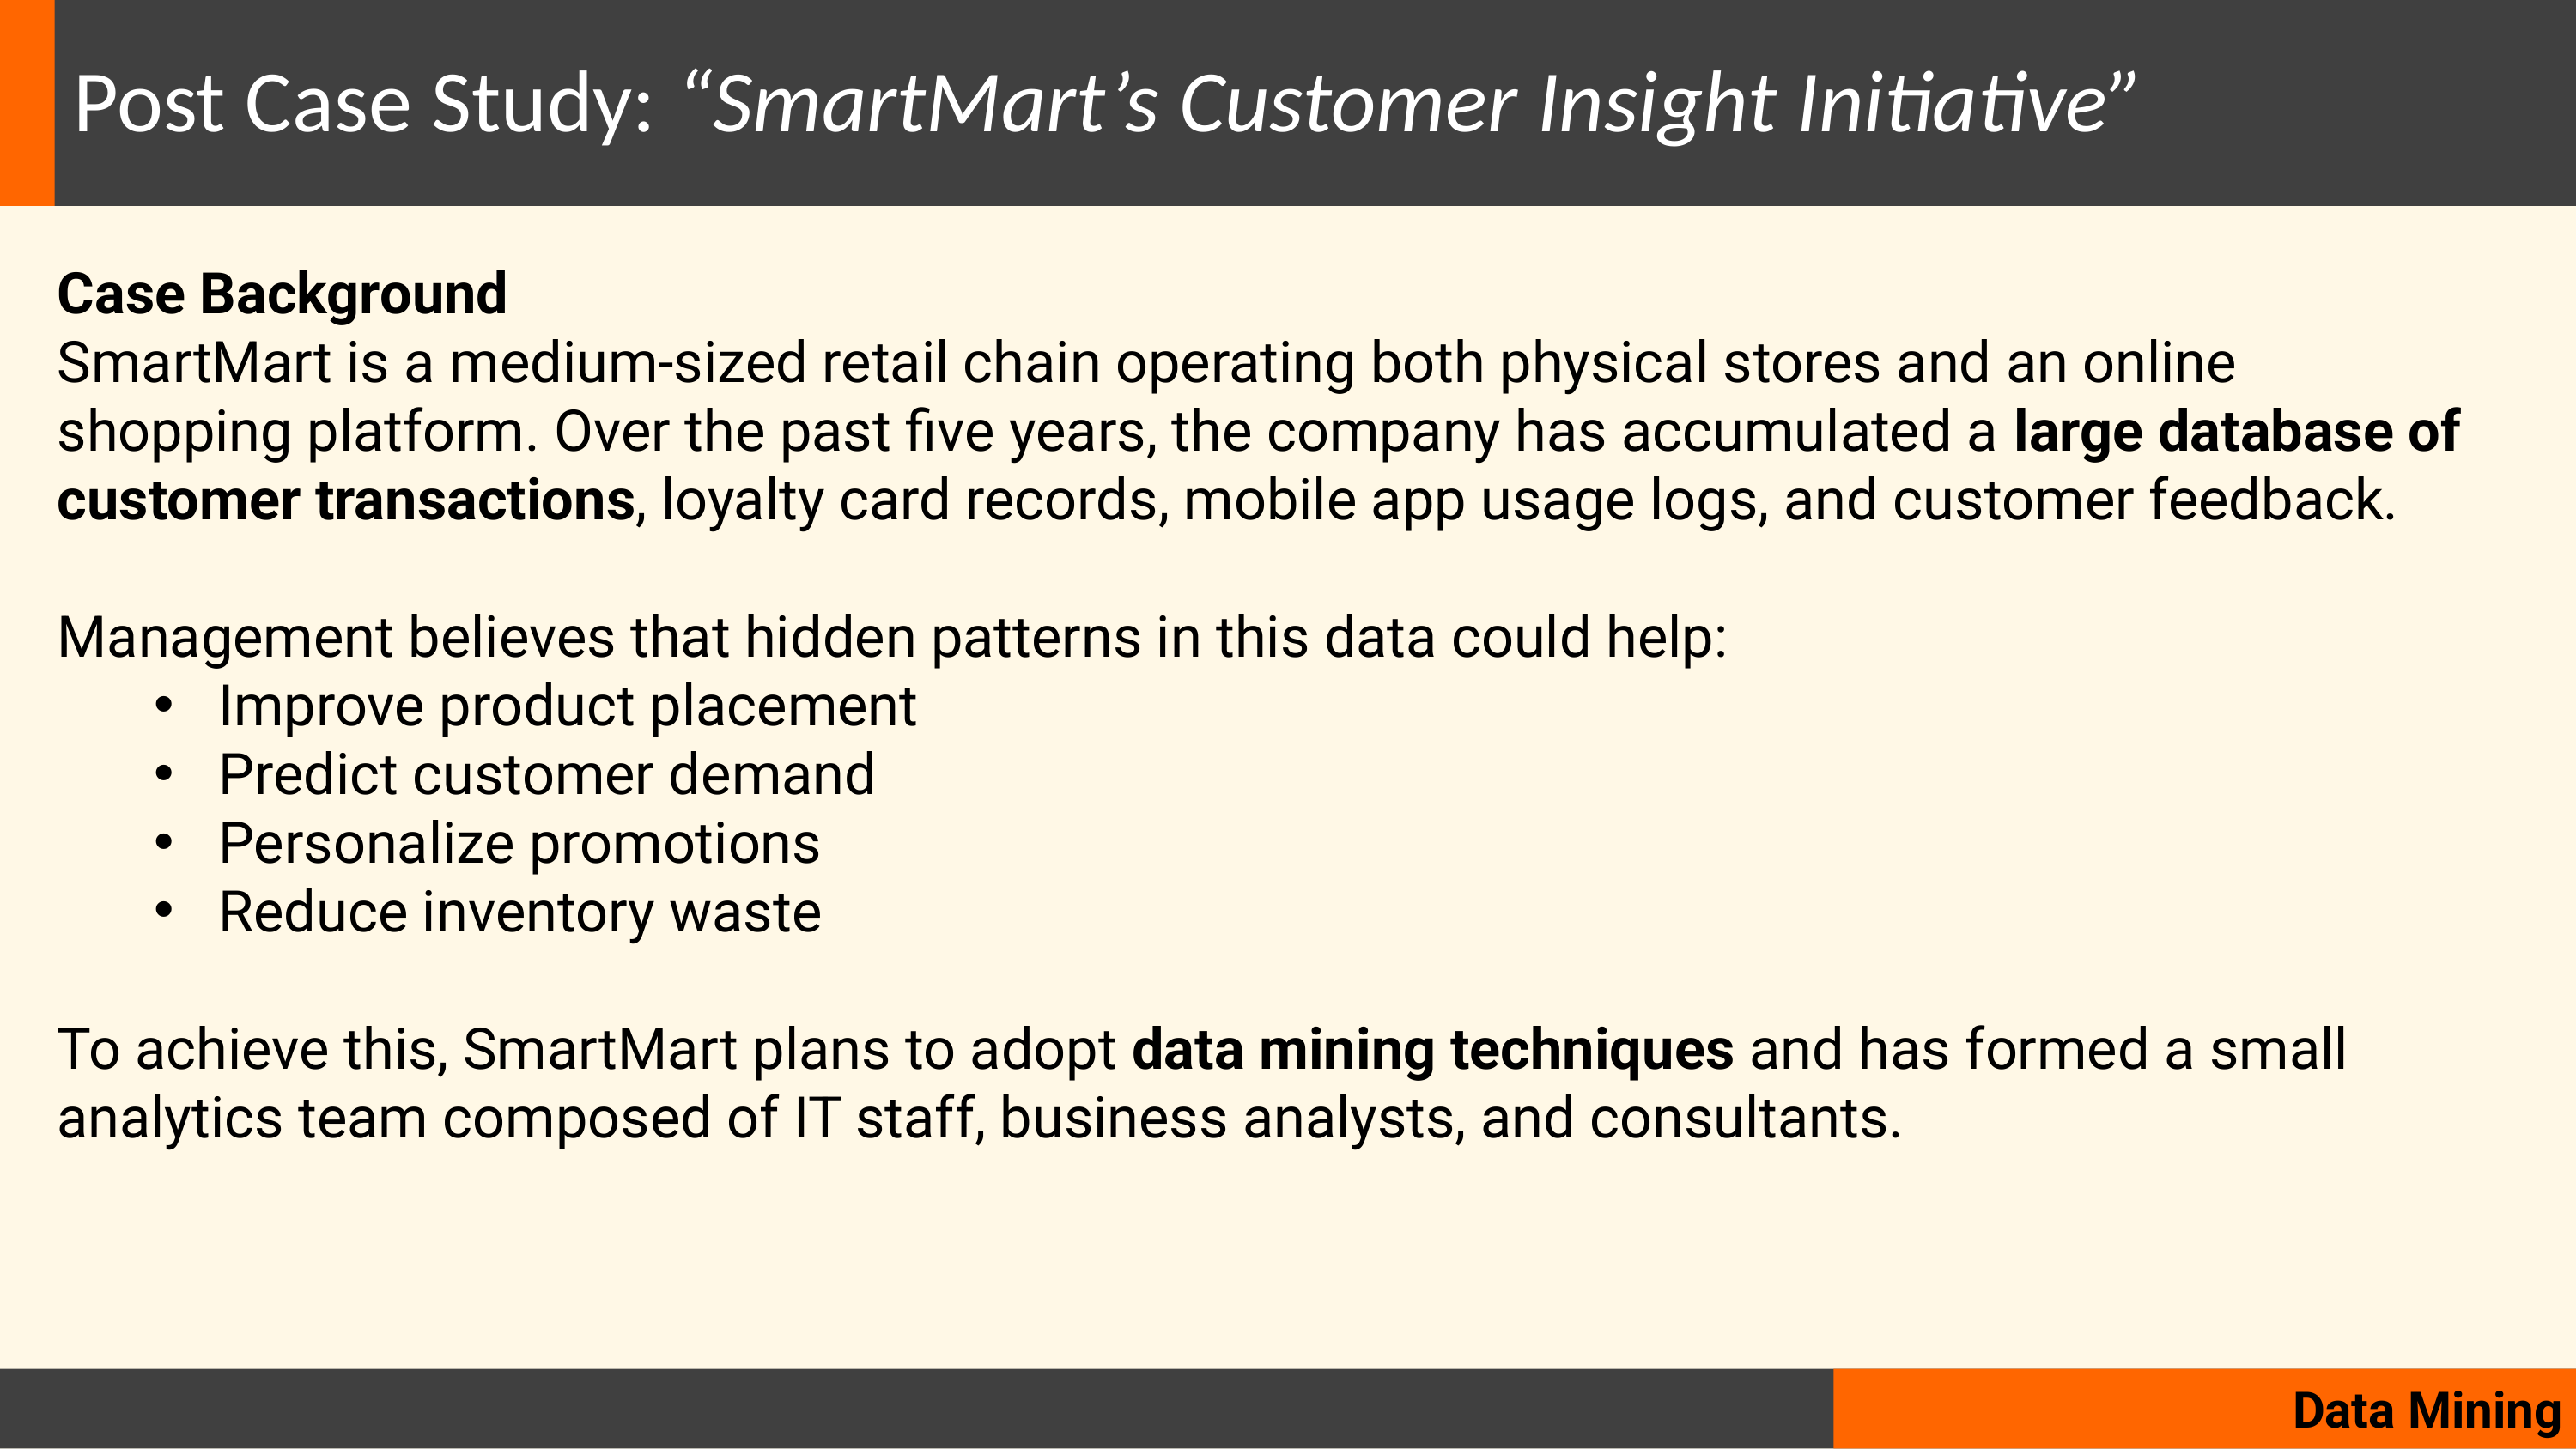

# Post Case Study: “SmartMart’s Customer Insight Initiative”
Case Background
SmartMart is a medium-sized retail chain operating both physical stores and an online shopping platform. Over the past five years, the company has accumulated a large database of customer transactions, loyalty card records, mobile app usage logs, and customer feedback.

Management believes that hidden patterns in this data could help:
Improve product placement
Predict customer demand
Personalize promotions
Reduce inventory waste

To achieve this, SmartMart plans to adopt data mining techniques and has formed a small analytics team composed of IT staff, business analysts, and consultants.
Data Mining